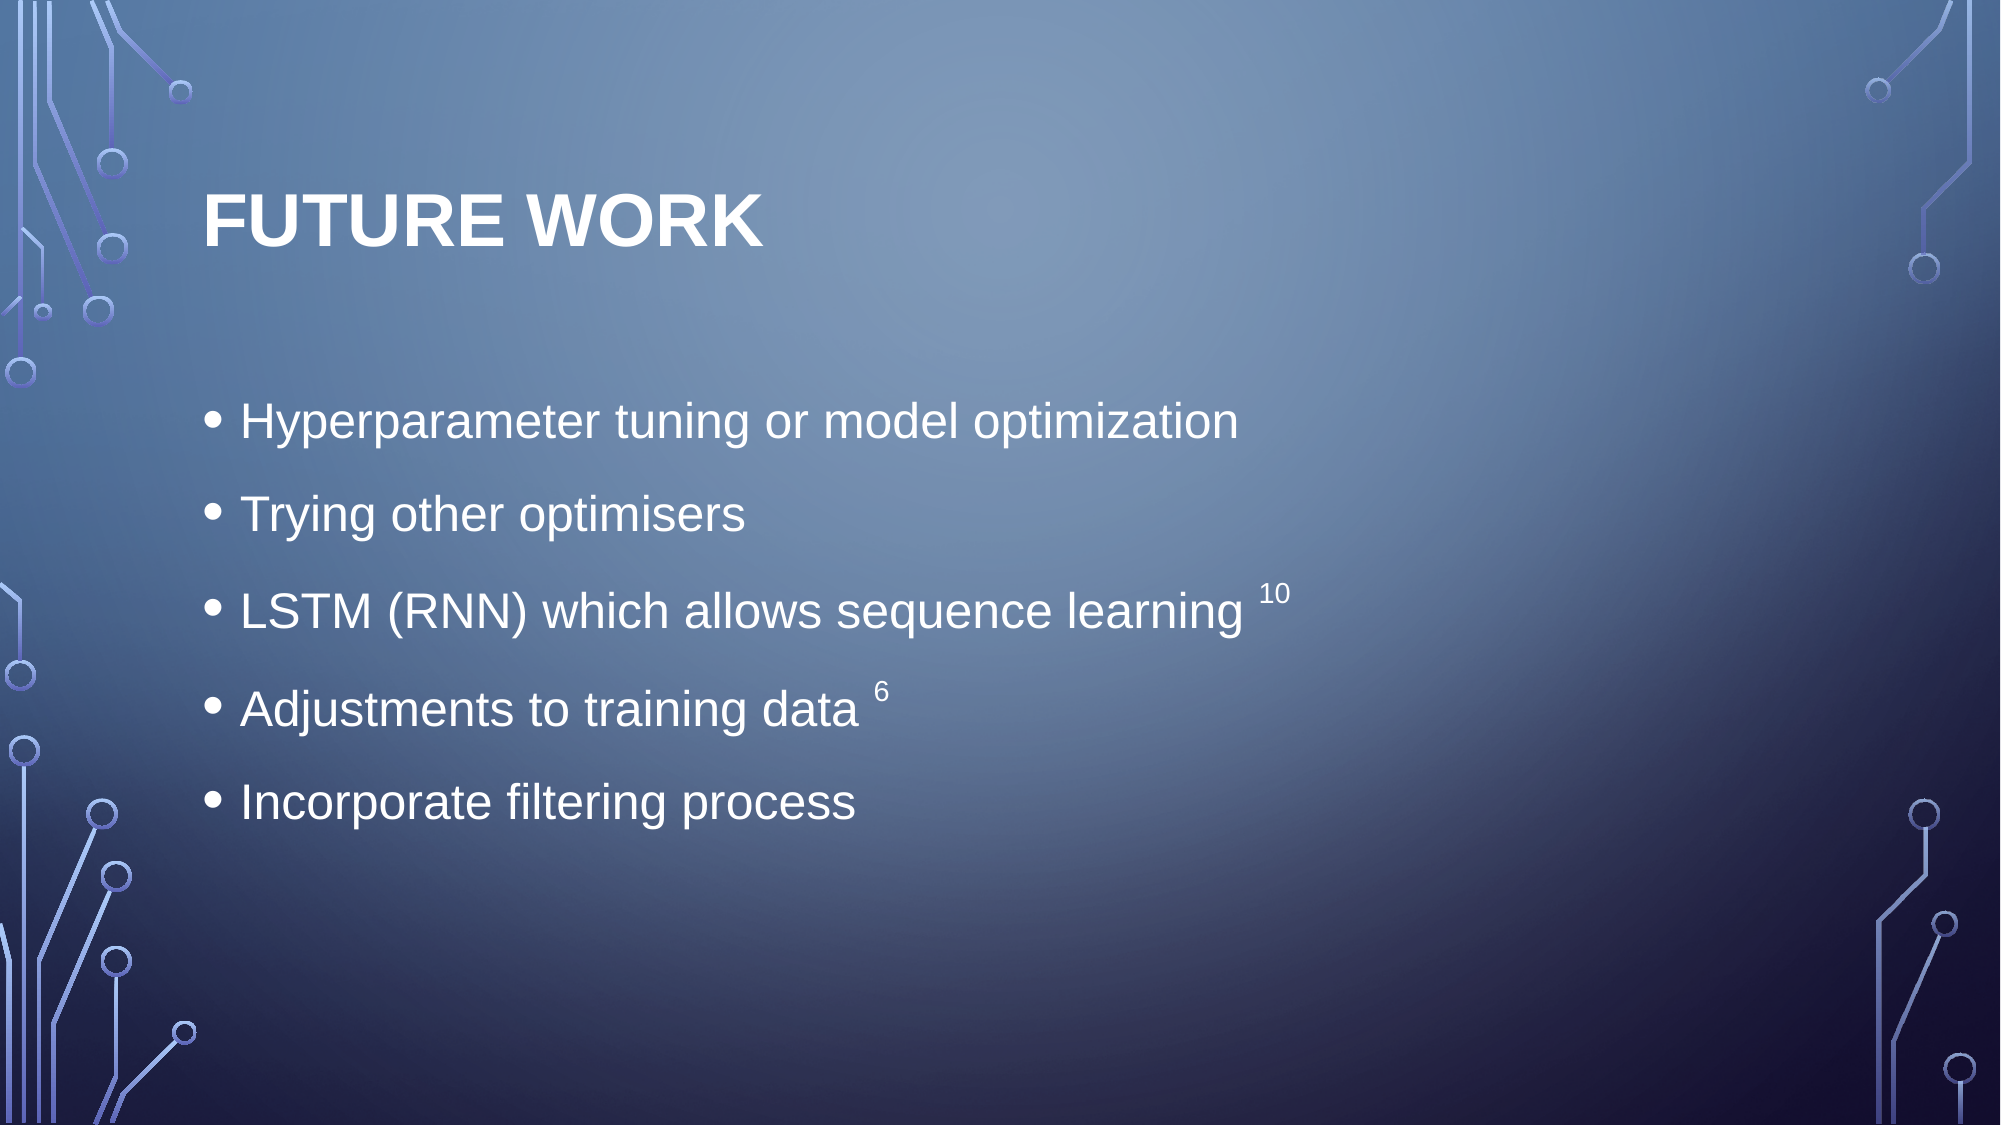

# Future work
Hyperparameter tuning or model optimization
Trying other optimisers
LSTM (RNN) which allows sequence learning 10
Adjustments to training data 6
Incorporate filtering process